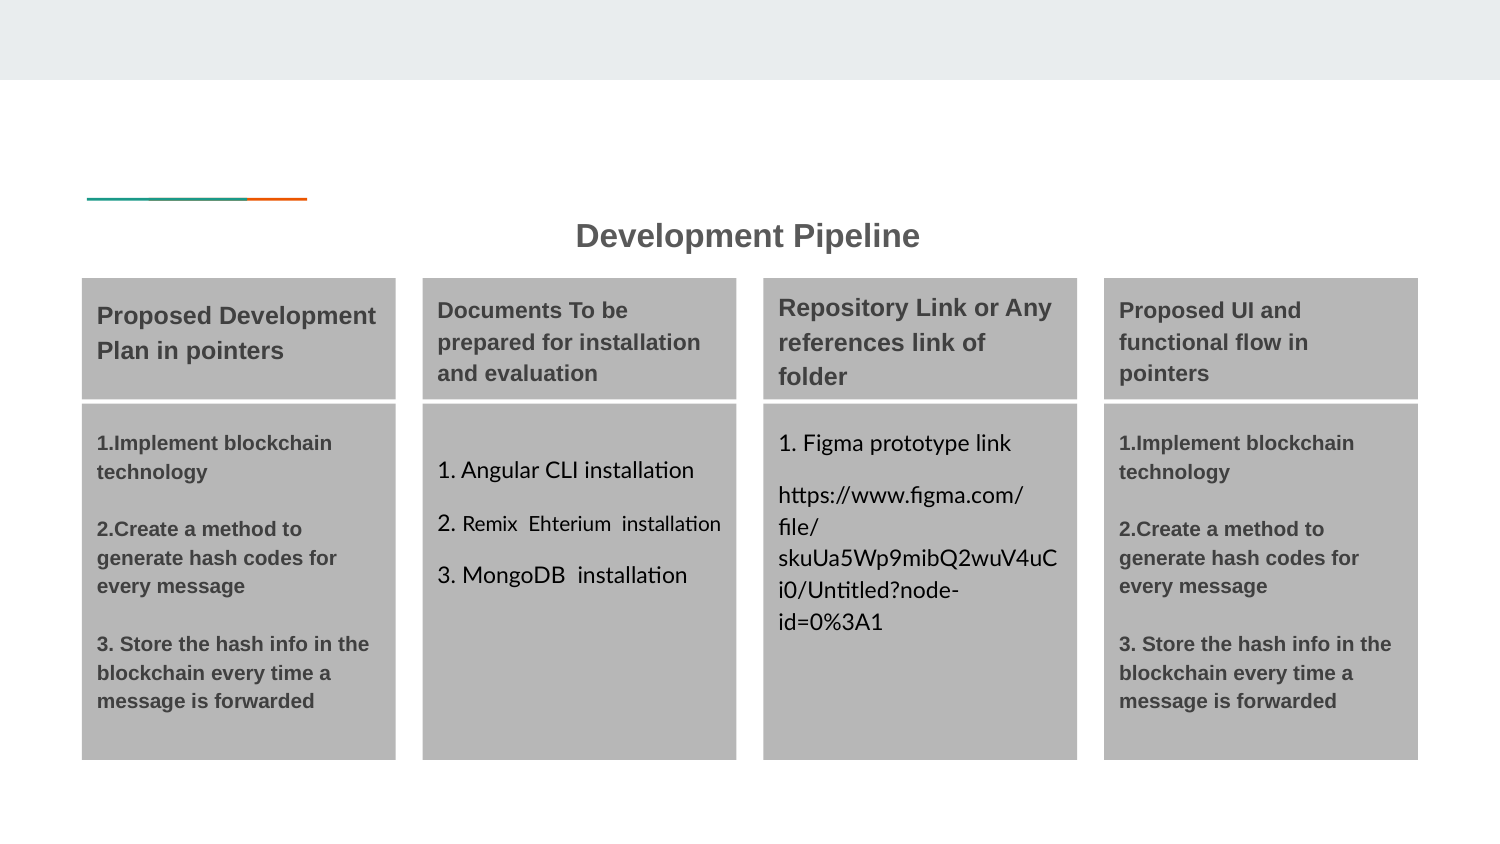

Development Pipeline
Proposed Development Plan in pointers

1.Implement blockchain technology

2.Create a method to generate hash codes for every message

3. Store the hash info in the blockchain every time a  message is forwarded

Documents To be prepared for installation and evaluation
1. Angular CLI installation
2. Remix  Ehterium  installation
3. MongoDB  installation

Repository Link or Any references link of folder
1. Figma prototype link
https://www.figma.com/file/skuUa5Wp9mibQ2wuV4uCi0/Untitled?node-id=0%3A1

Proposed UI and functional flow in pointers
1.Implement blockchain technology

2.Create a method to generate hash codes for every message

3. Store the hash info in the blockchain every time a  message is forwarded